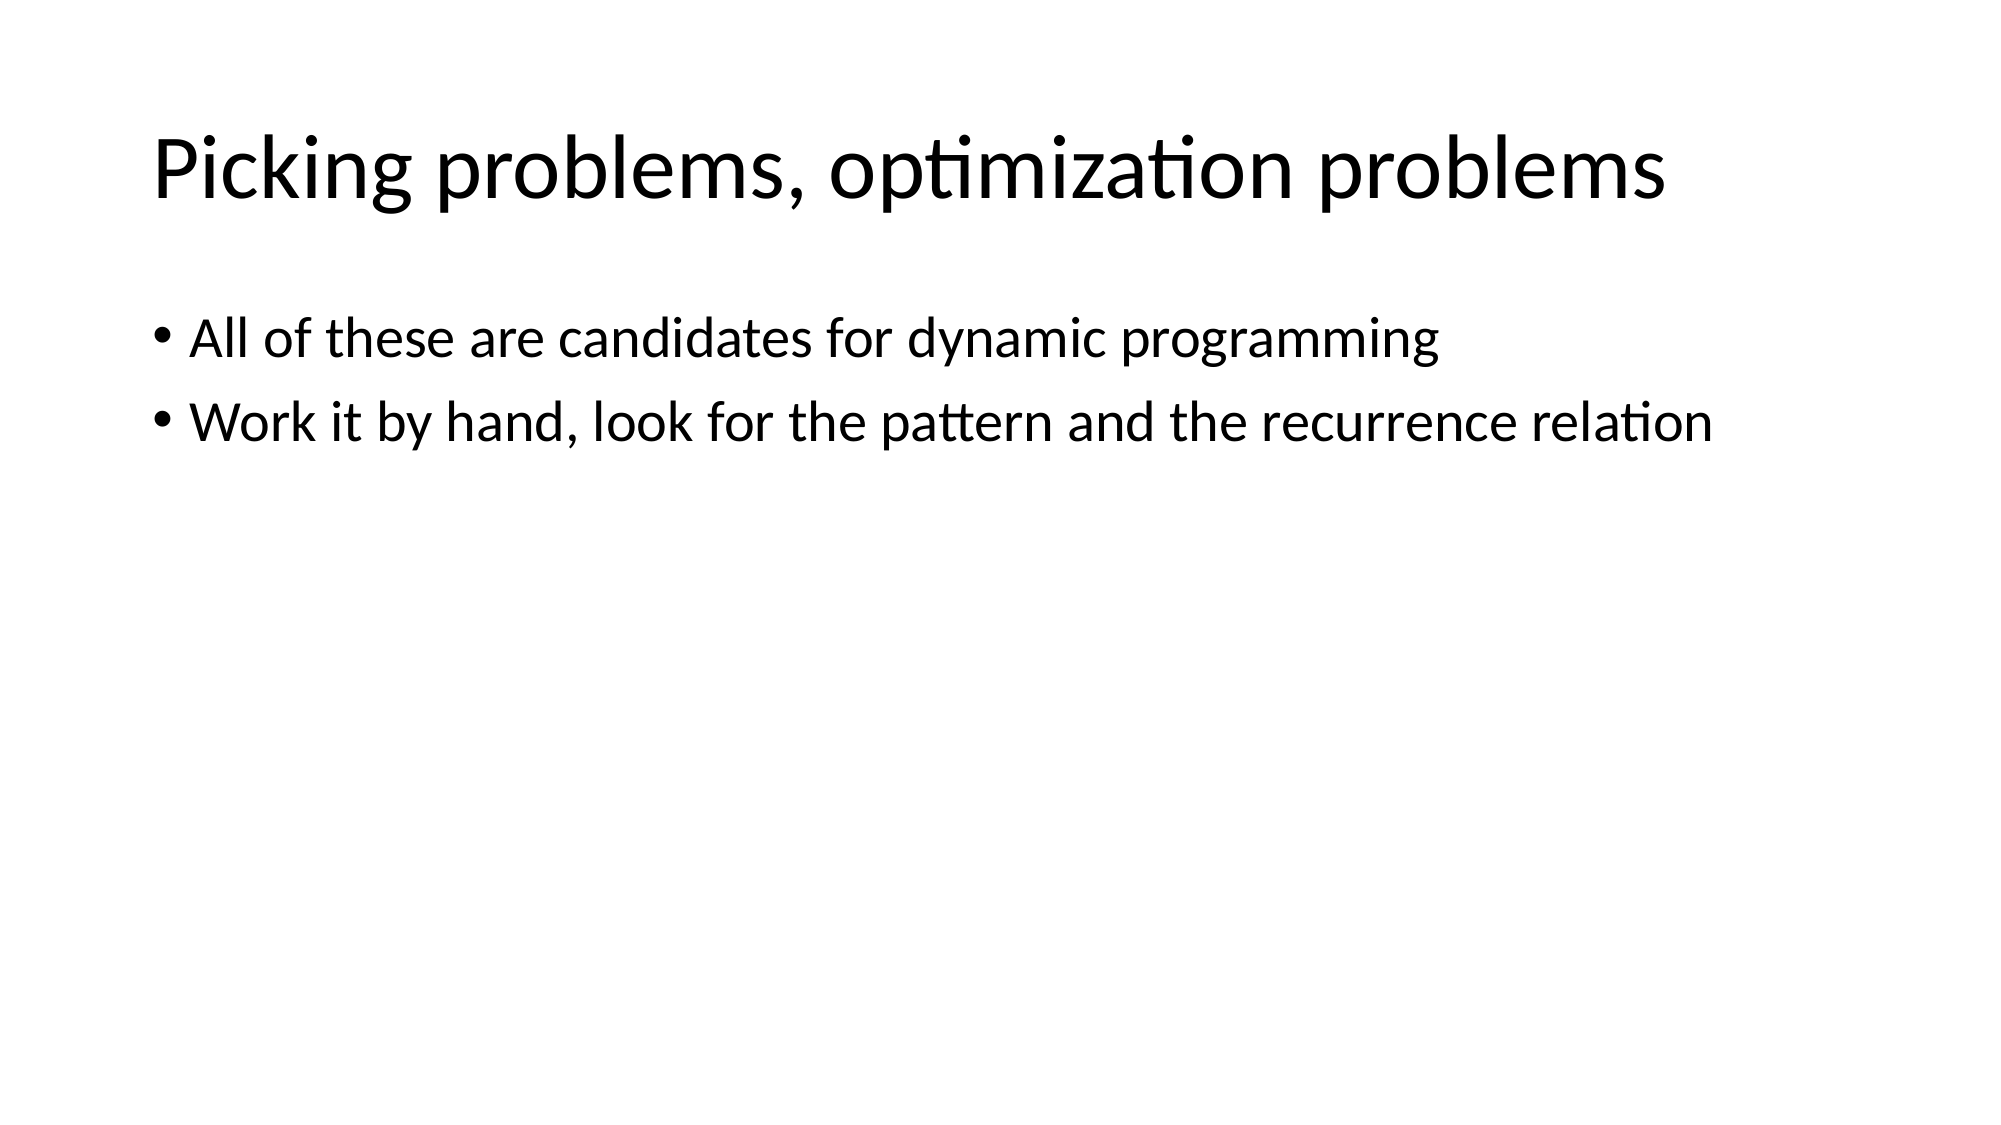

# Picking problems, optimization problems
All of these are candidates for dynamic programming
Work it by hand, look for the pattern and the recurrence relation